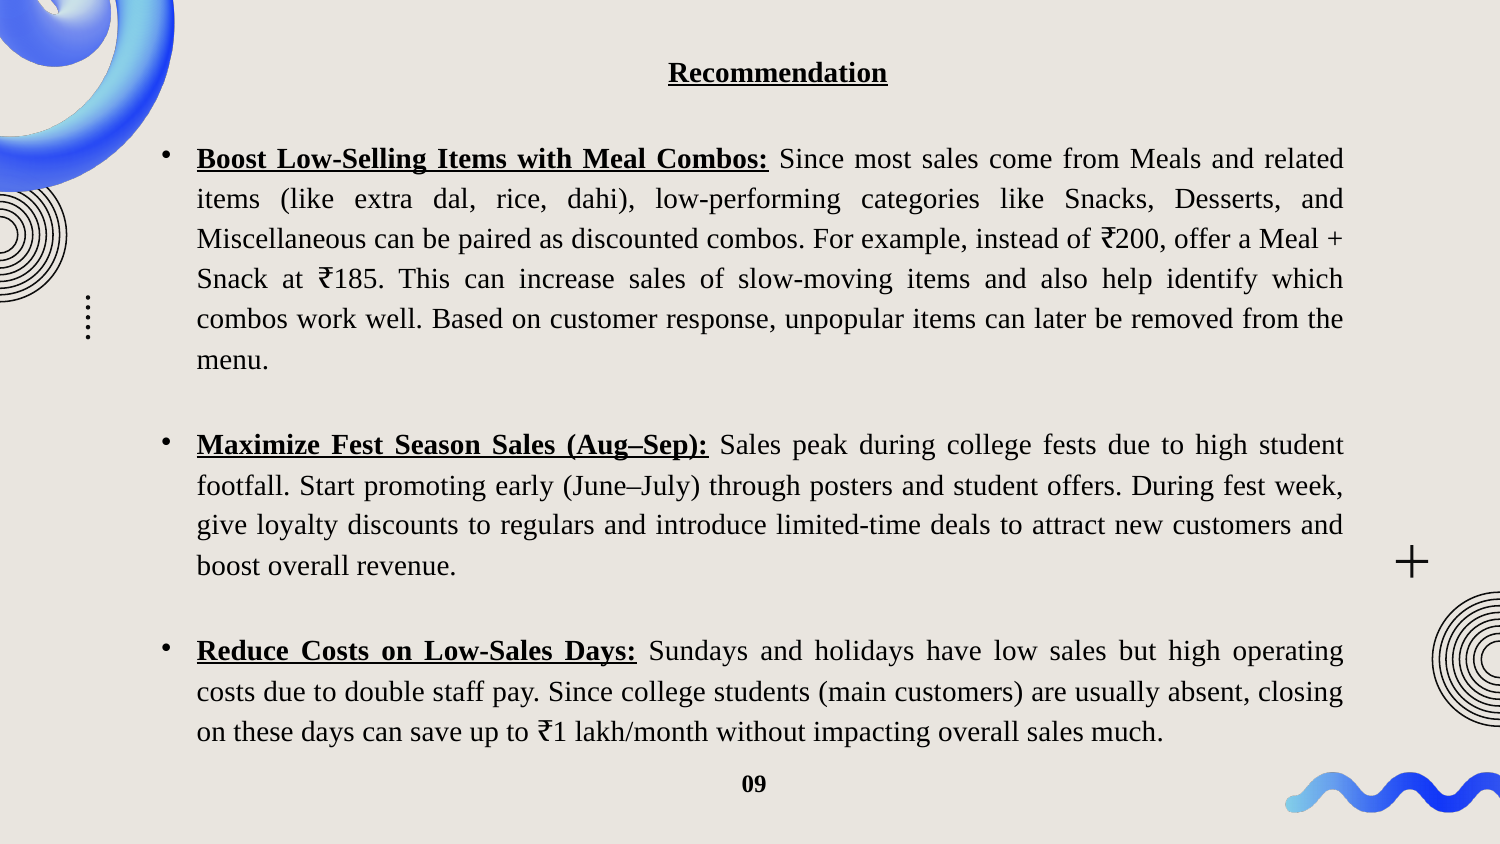

Recommendation
Boost Low-Selling Items with Meal Combos: Since most sales come from Meals and related items (like extra dal, rice, dahi), low-performing categories like Snacks, Desserts, and Miscellaneous can be paired as discounted combos. For example, instead of ₹200, offer a Meal + Snack at ₹185. This can increase sales of slow-moving items and also help identify which combos work well. Based on customer response, unpopular items can later be removed from the menu.
Maximize Fest Season Sales (Aug–Sep): Sales peak during college fests due to high student footfall. Start promoting early (June–July) through posters and student offers. During fest week, give loyalty discounts to regulars and introduce limited-time deals to attract new customers and boost overall revenue.
Reduce Costs on Low-Sales Days: Sundays and holidays have low sales but high operating costs due to double staff pay. Since college students (main customers) are usually absent, closing on these days can save up to ₹1 lakh/month without impacting overall sales much.
09